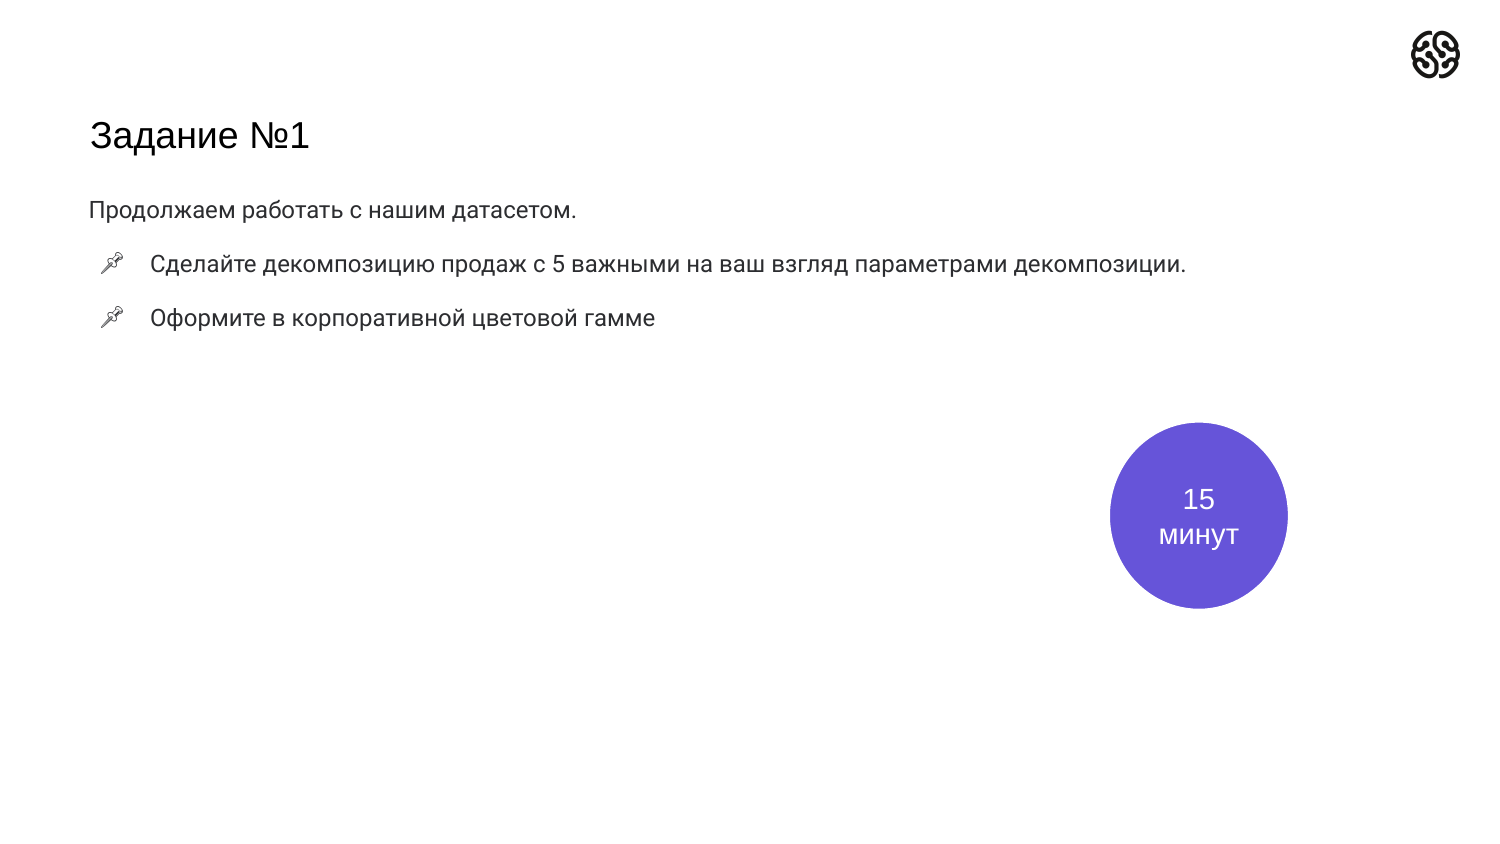

# Задание №1
Продолжаем работать с нашим датасетом.
Сделайте декомпозицию продаж с 5 важными на ваш взгляд параметрами декомпозиции.
Оформите в корпоративной цветовой гамме
15
минут